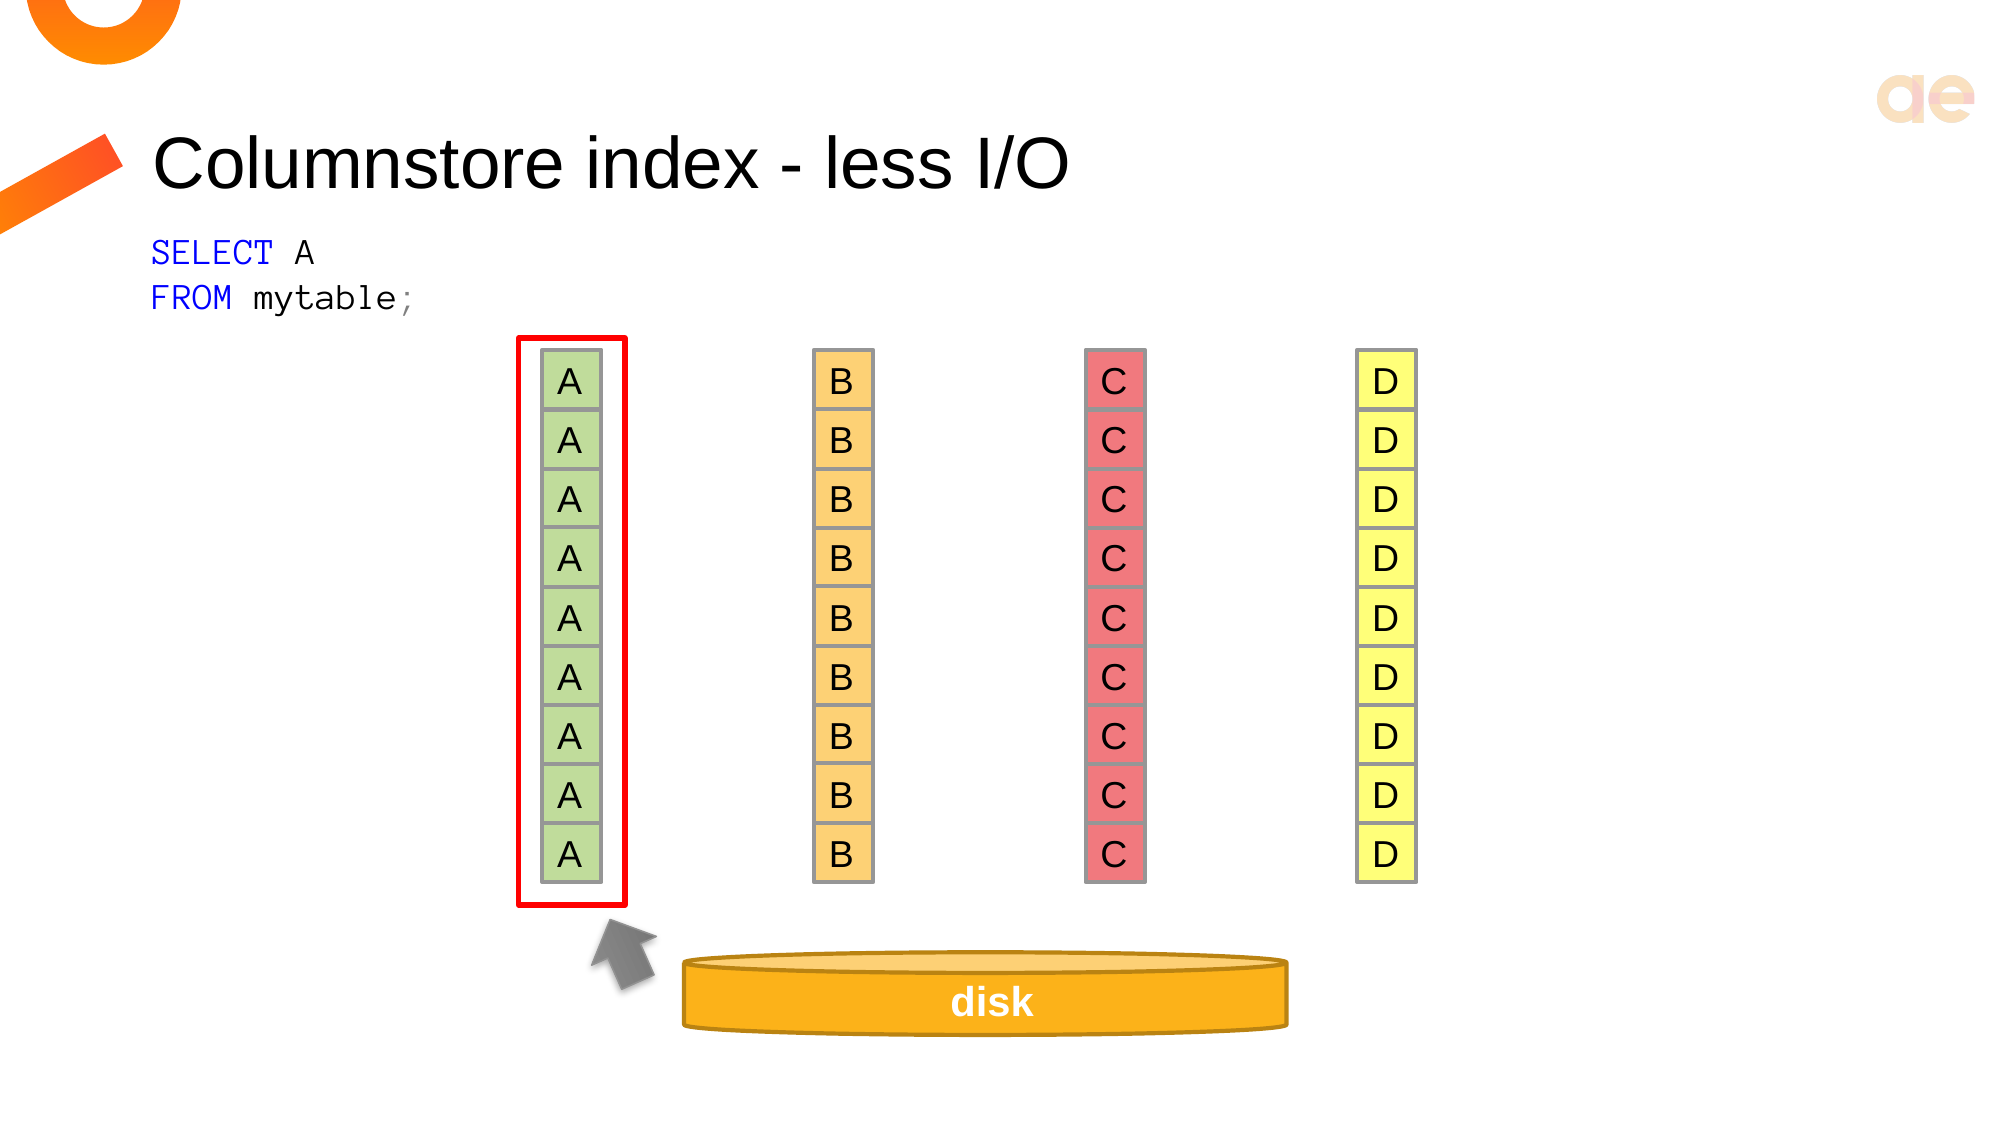

# Columnstore index - less I/O
SELECT A
FROM mytable;

A
A
A
A
A
A
A
A
A
B
B
B
B
B
B
B
B
B
C
C
C
C
C
C
C
C
C
D
D
D
D
D
D
D
D
D

disk